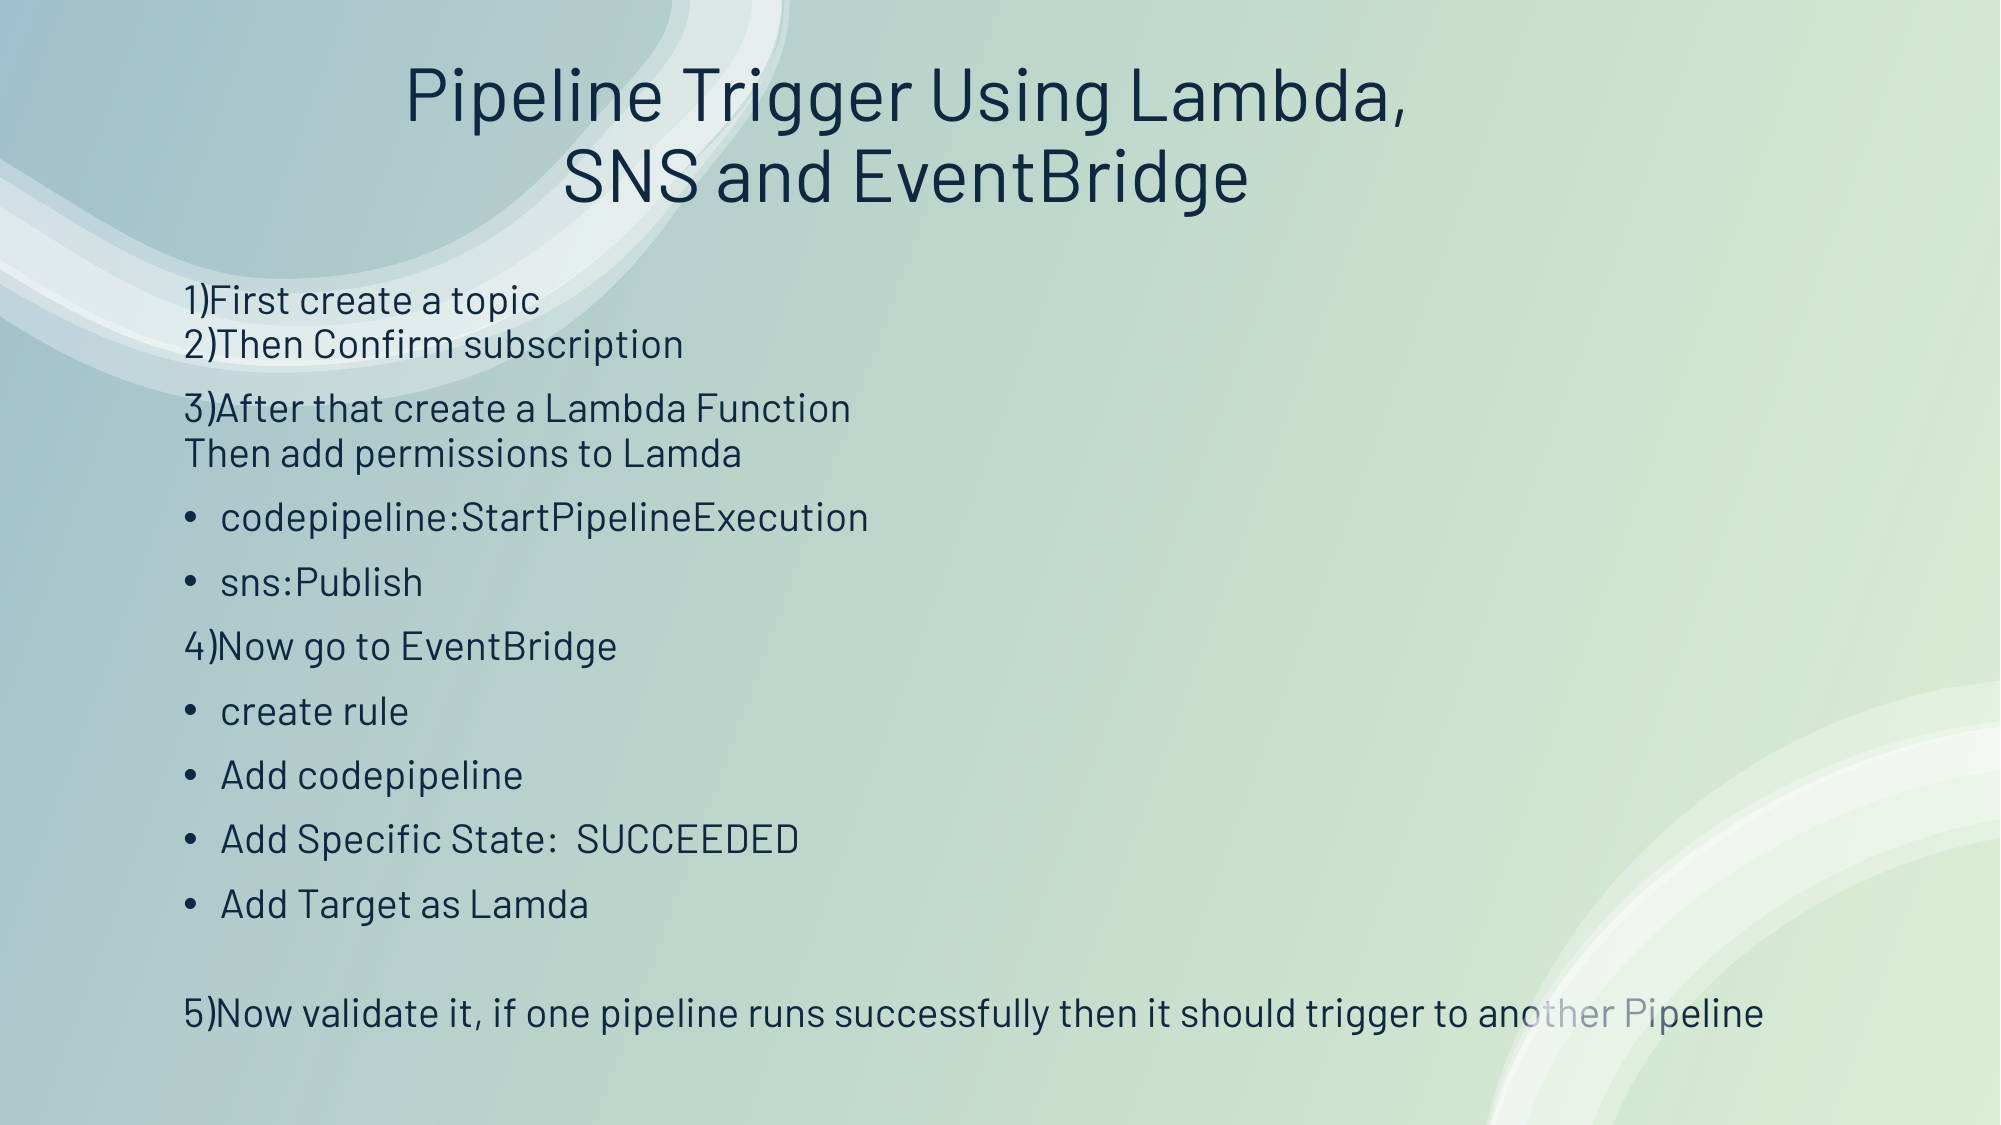

# Pipeline Trigger Using Lambda, SNS and EventBridge

1)First create a topic
2)Then Confirm subscription
3)After that create a Lambda Function
Then add permissions to Lamda
codepipeline:StartPipelineExecution
sns:Publish
4)Now go to EventBridge
create rule
Add codepipeline
Add Specific State:  SUCCEEDED
Add Target as Lamda
5)Now validate it, if one pipeline runs successfully then it should trigger to another Pipeline